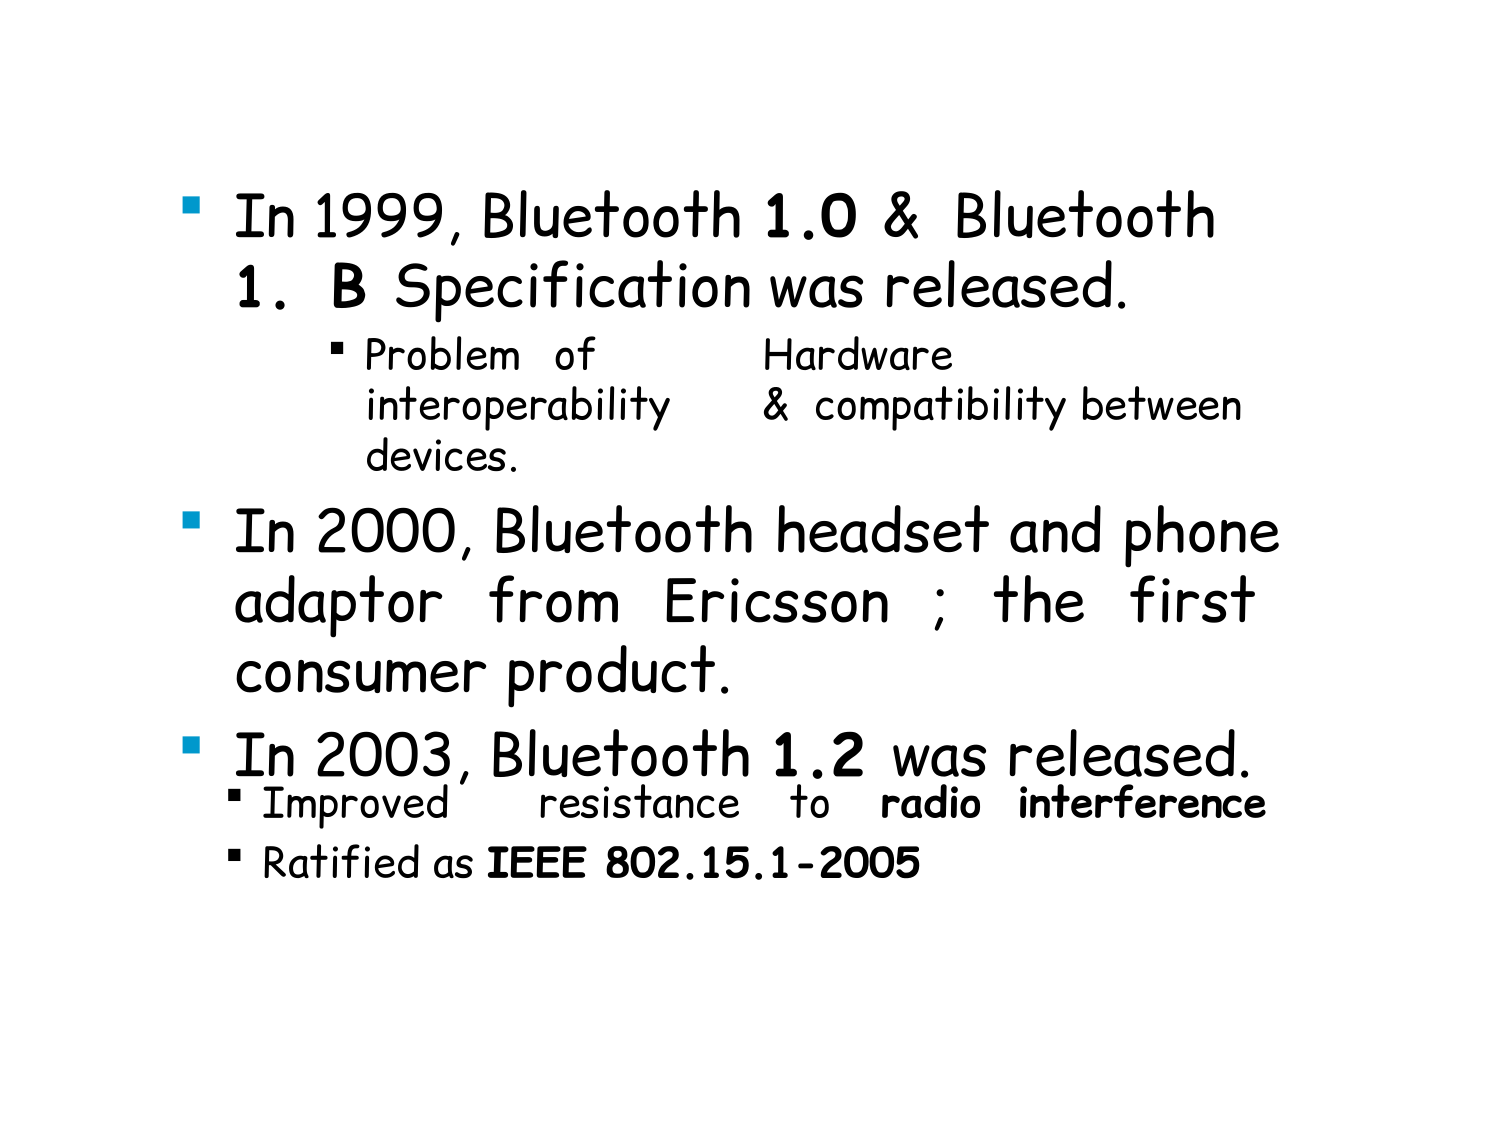

In 1999, Bluetooth 1.0 & Bluetooth
B Specification was released.
Problem	of	Hardware	interoperability	&  compatibility between devices.
In 2000, Bluetooth headset and phone  adaptor from Ericsson ; the first  consumer product.
In 2003, Bluetooth 1.2 was released.
Improved	resistance	to	radio  interference
Ratified as IEEE 802.15.1-2005